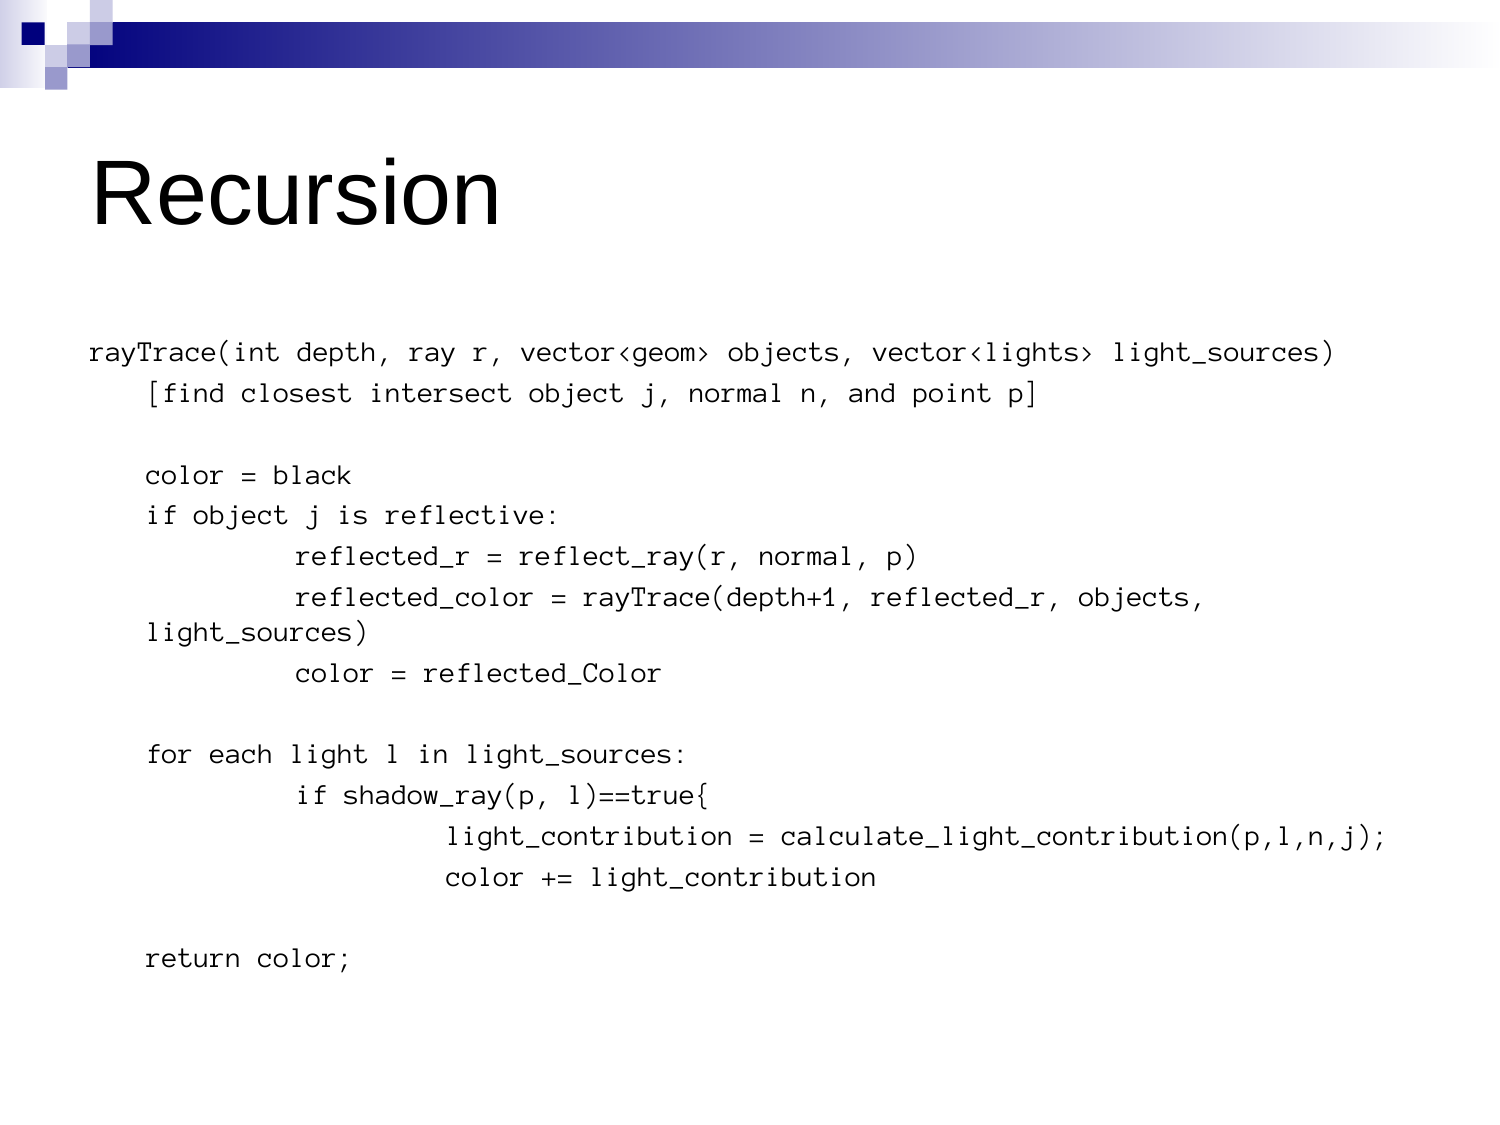

# Recursion
rayTrace(int depth, ray r, vector<geom> objects, vector<lights> light_sources)
	[find closest intersect object j, normal n, and point p]

	color = black
	if object j is reflective:
		reflected_r = reflect_ray(r, normal, p)
		reflected_color = rayTrace(depth+1, reflected_r, objects, light_sources)
		color = reflected_Color

	for each light l in light_sources:
		if shadow_ray(p, l)==true{
			light_contribution = calculate_light_contribution(p,l,n,j);
			color += light_contribution

	return color;